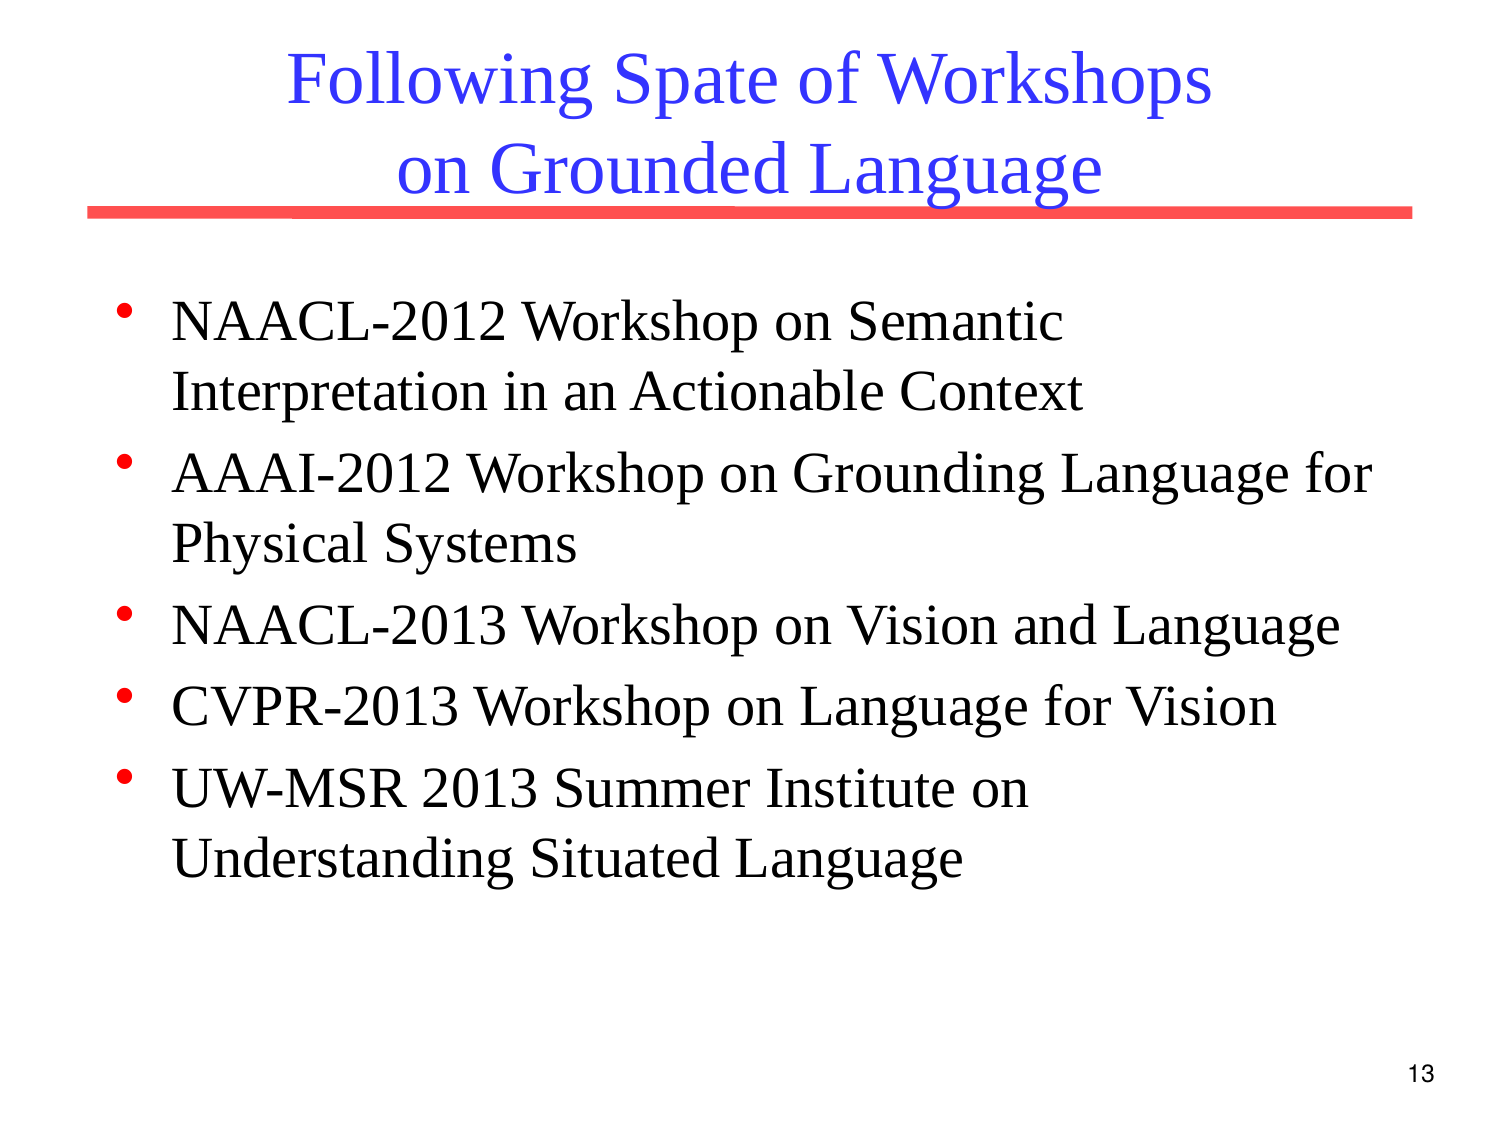

# Following Spate of Workshops on Grounded Language
NAACL-2012 Workshop on Semantic Interpretation in an Actionable Context
AAAI-2012 Workshop on Grounding Language for Physical Systems
NAACL-2013 Workshop on Vision and Language
CVPR-2013 Workshop on Language for Vision
UW-MSR 2013 Summer Institute on Understanding Situated Language

13